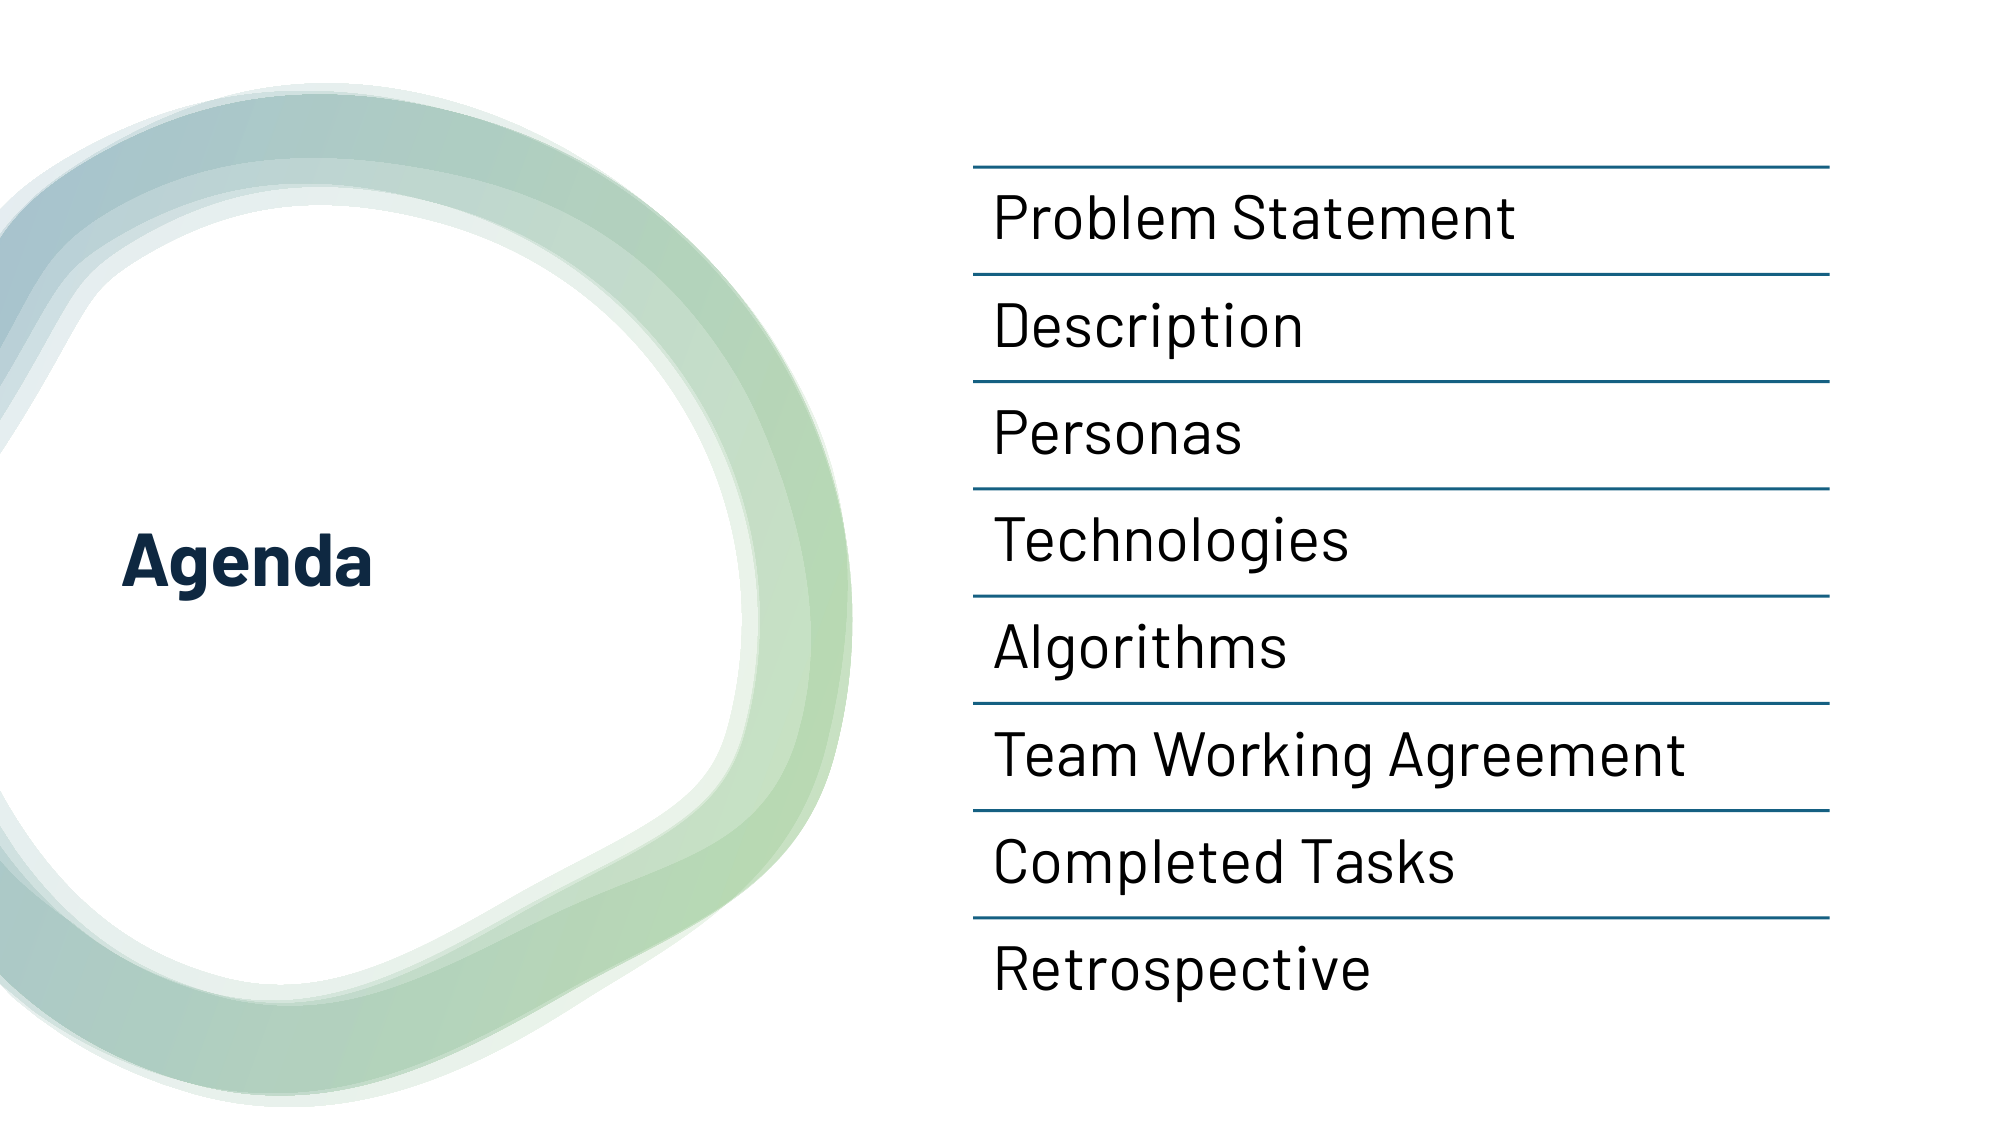

Problem Statement
Description
Personas
Technologies
Algorithms
Team Working Agreement
Completed Tasks
Retrospective
# Agenda